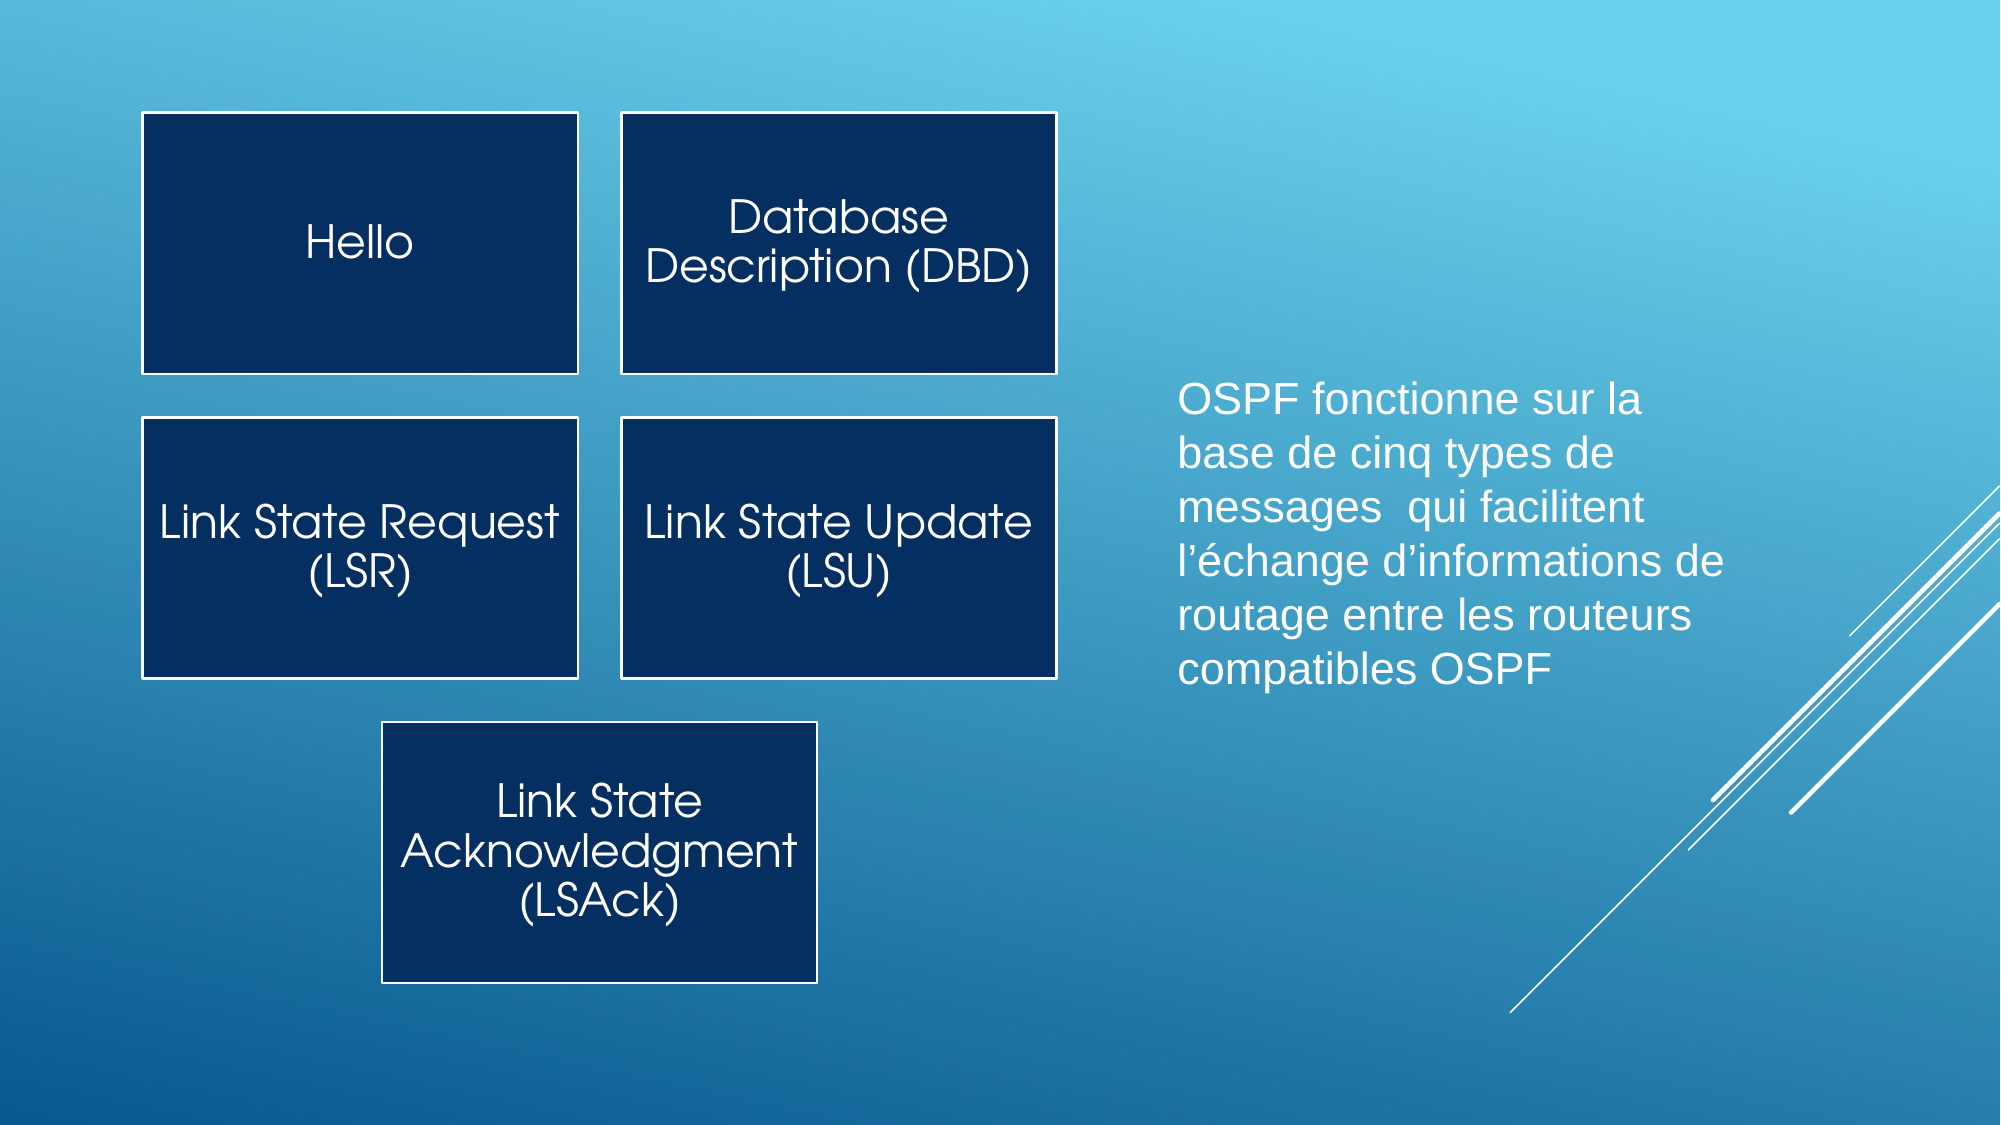

Hello
Database Description (DBD)
Link State Request (LSR)
Link State Update (LSU)
Link State Acknowledgment (LSAck)
OSPF fonctionne sur la base de cinq types de messages  qui facilitent l’échange d’informations de routage entre les routeurs compatibles OSPF